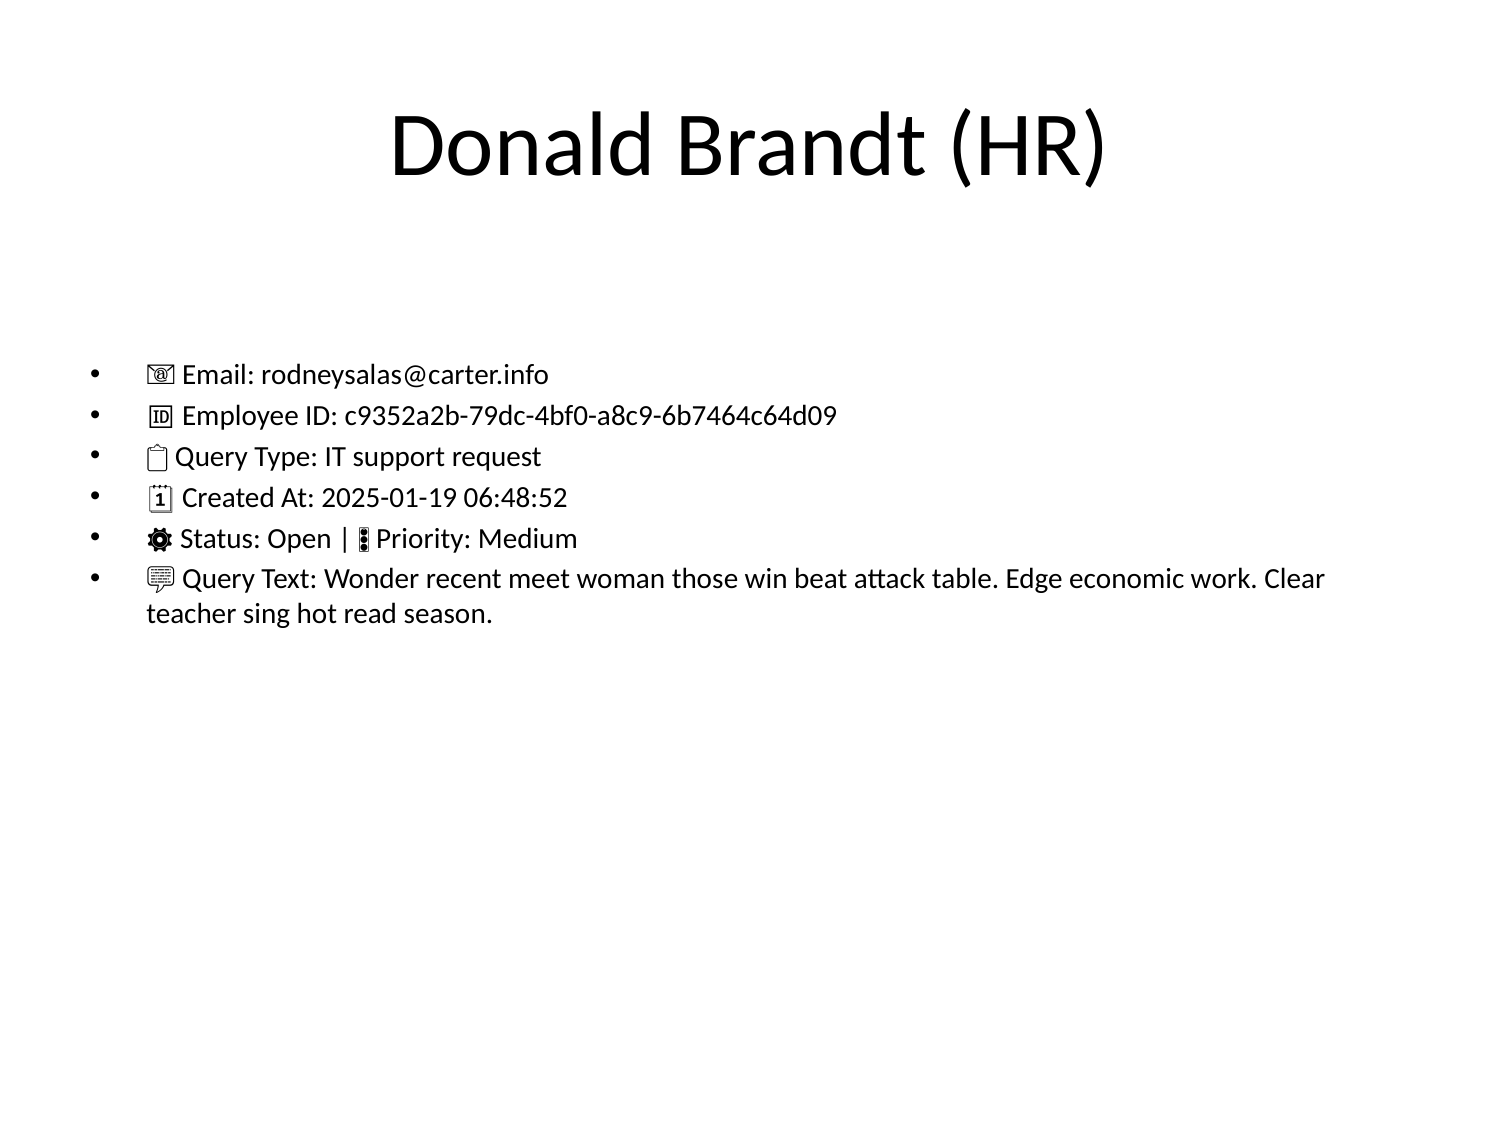

# Donald Brandt (HR)

📧 Email: rodneysalas@carter.info
🆔 Employee ID: c9352a2b-79dc-4bf0-a8c9-6b7464c64d09
📋 Query Type: IT support request
🗓 Created At: 2025-01-19 06:48:52
⚙ Status: Open | 🚦 Priority: Medium
💬 Query Text: Wonder recent meet woman those win beat attack table. Edge economic work. Clear teacher sing hot read season.